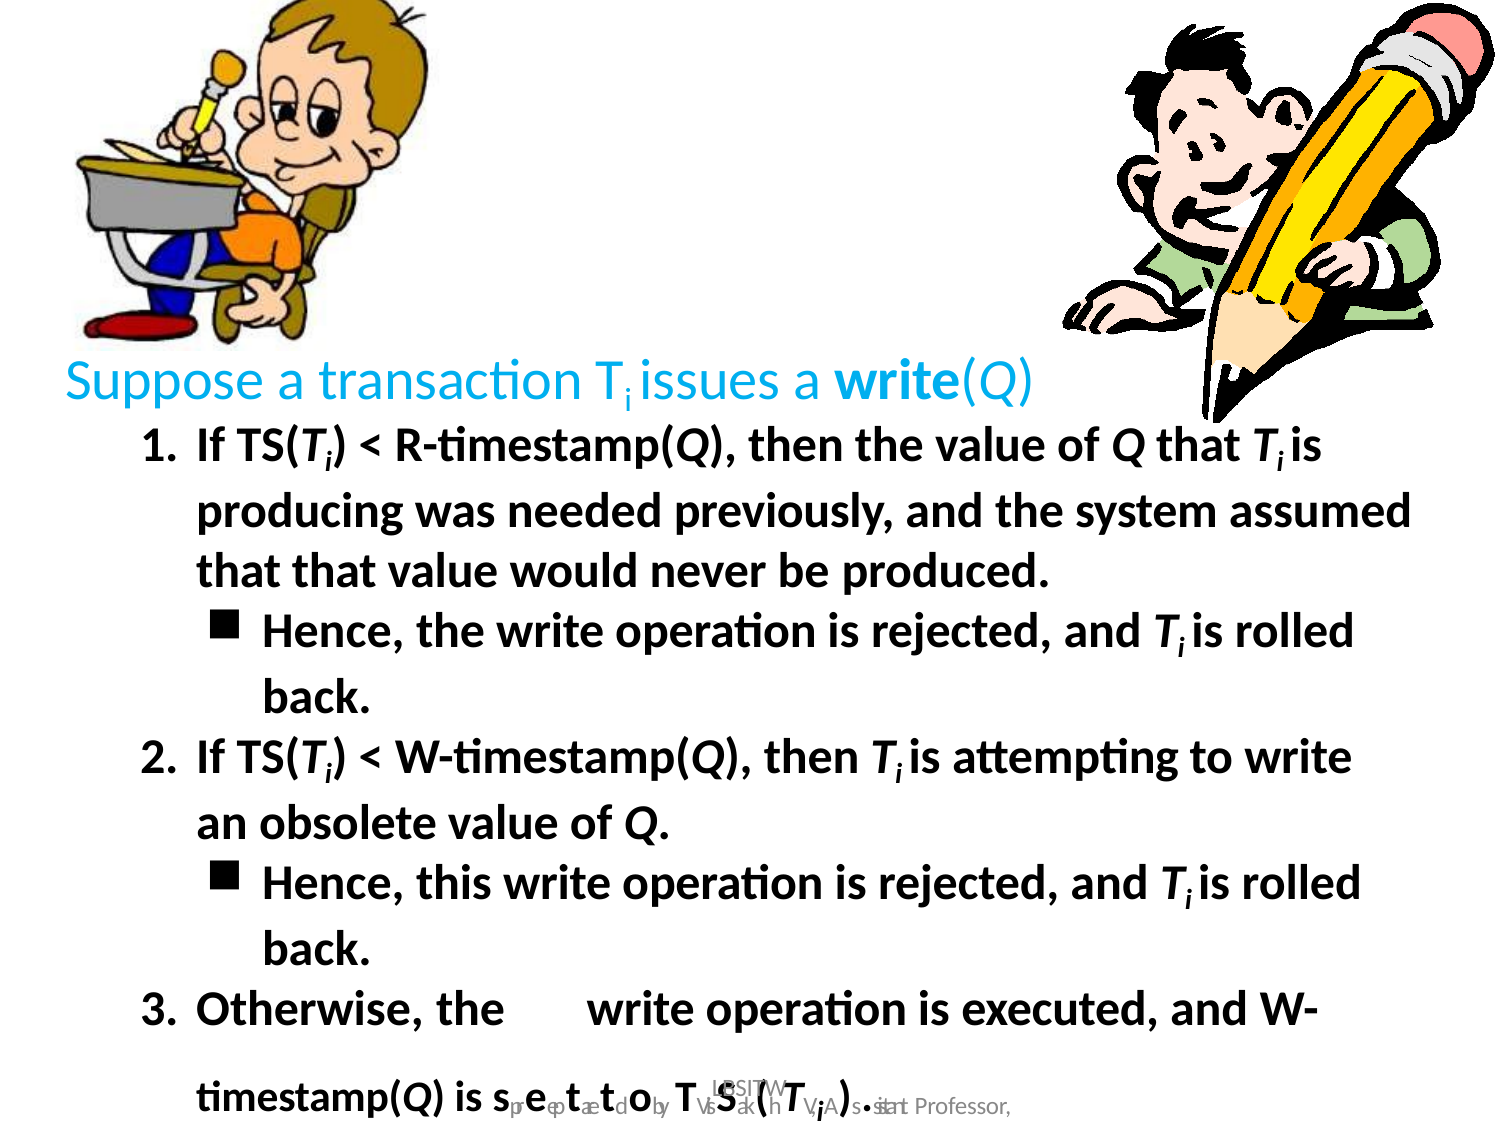

# Suppose a transaction Ti issues a write(Q)
If TS(Ti) < R-timestamp(Q), then the value of Q that Ti is  producing was needed previously, and the system assumed  that that value would never be produced.
Hence, the write operation is rejected, and Ti is rolled  back.
If TS(Ti) < W-timestamp(Q), then Ti is attempting to write
an obsolete value of Q.
Hence, this write operation is rejected, and Ti is rolled  back.
Otherwise, the	write operation is executed, and W-
timestamp(Q) is spreeptaretdoby TVisSak(hTV,iA)s.sistant Professor,
LBSITW